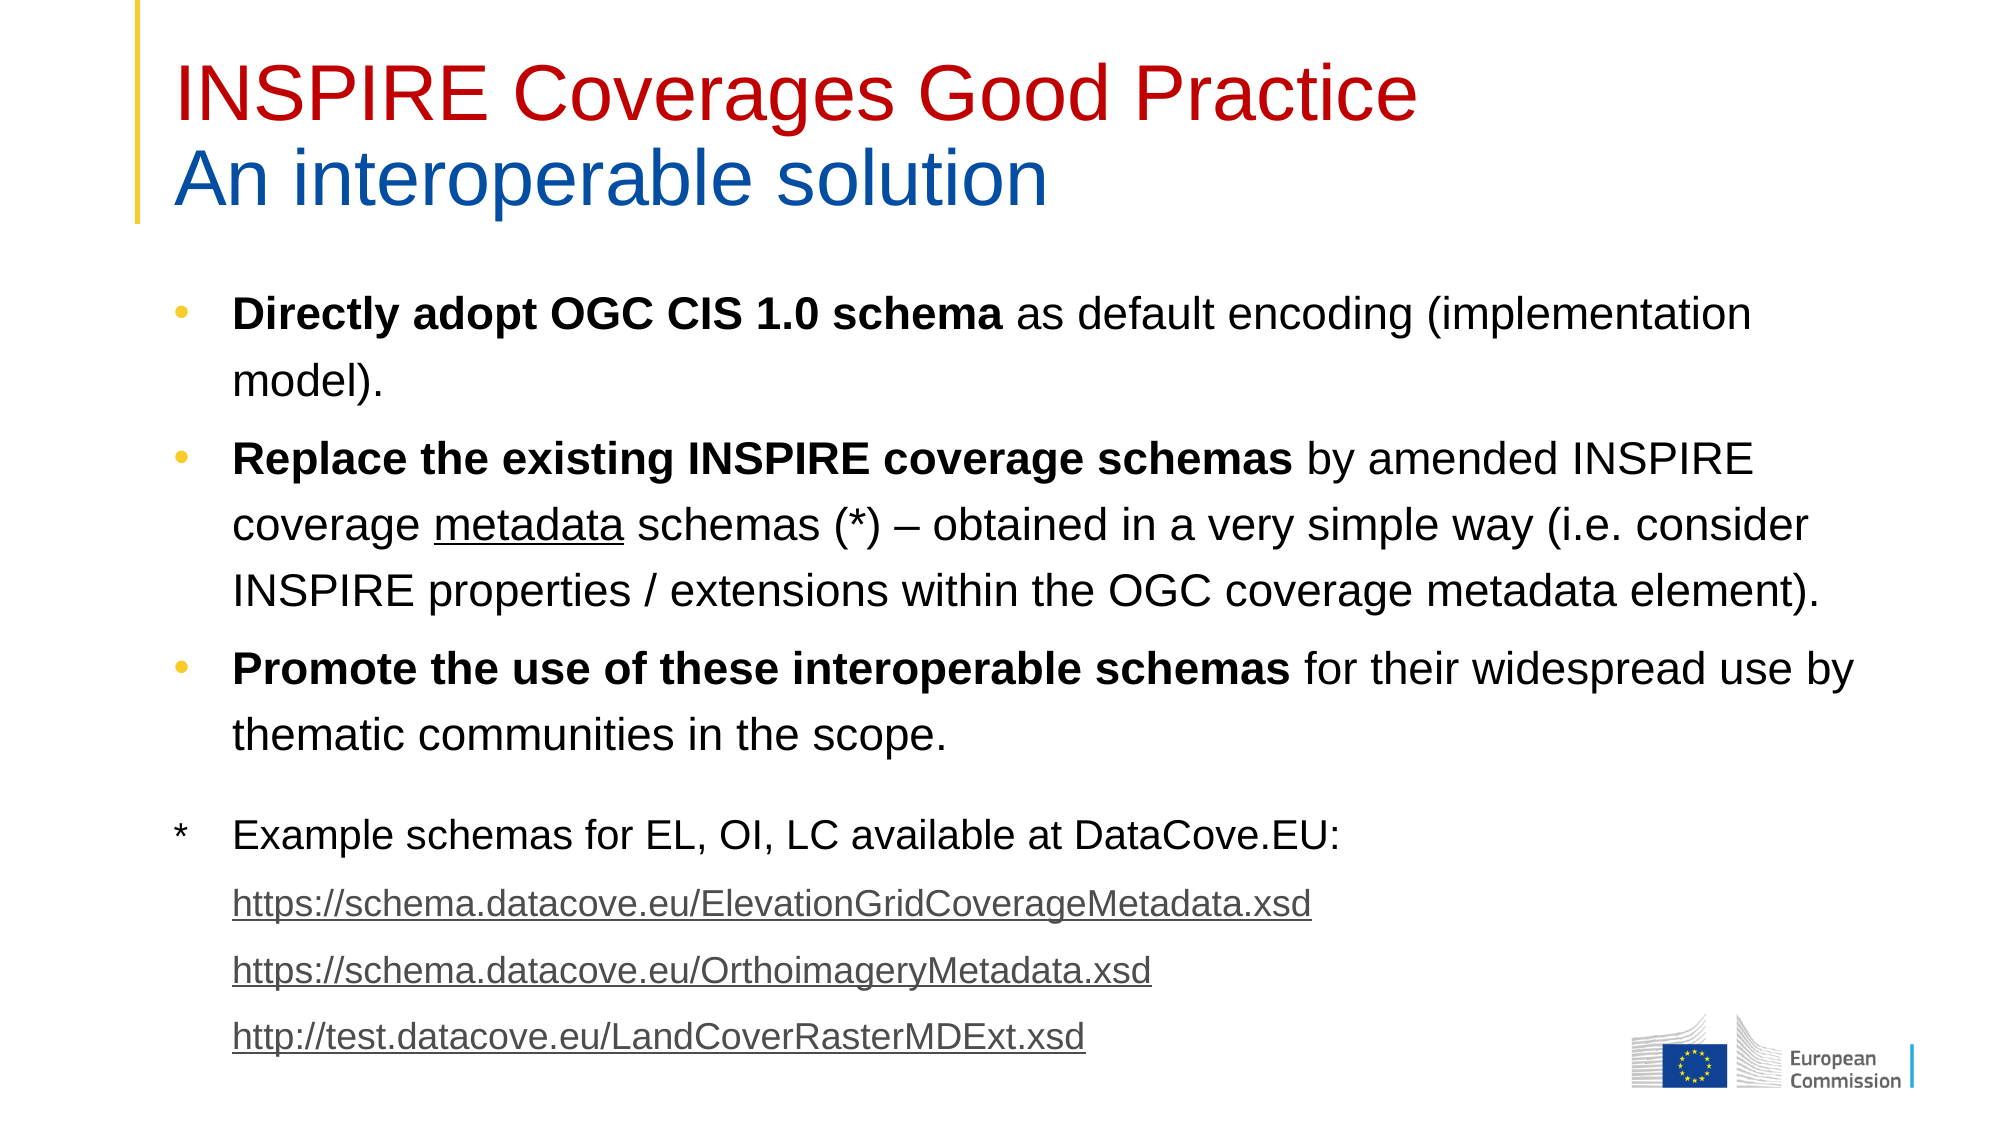

# INSPIRE Coverages Good Practice An interoperable solution
Directly adopt OGC CIS 1.0 schema as default encoding (implementation model).
Replace the existing INSPIRE coverage schemas by amended INSPIRE coverage metadata schemas (*) – obtained in a very simple way (i.e. consider INSPIRE properties / extensions within the OGC coverage metadata element).
Promote the use of these interoperable schemas for their widespread use by thematic communities in the scope.
*	Example schemas for EL, OI, LC available at DataCove.EU:
https://schema.datacove.eu/ElevationGridCoverageMetadata.xsd
https://schema.datacove.eu/OrthoimageryMetadata.xsd
http://test.datacove.eu/LandCoverRasterMDExt.xsd